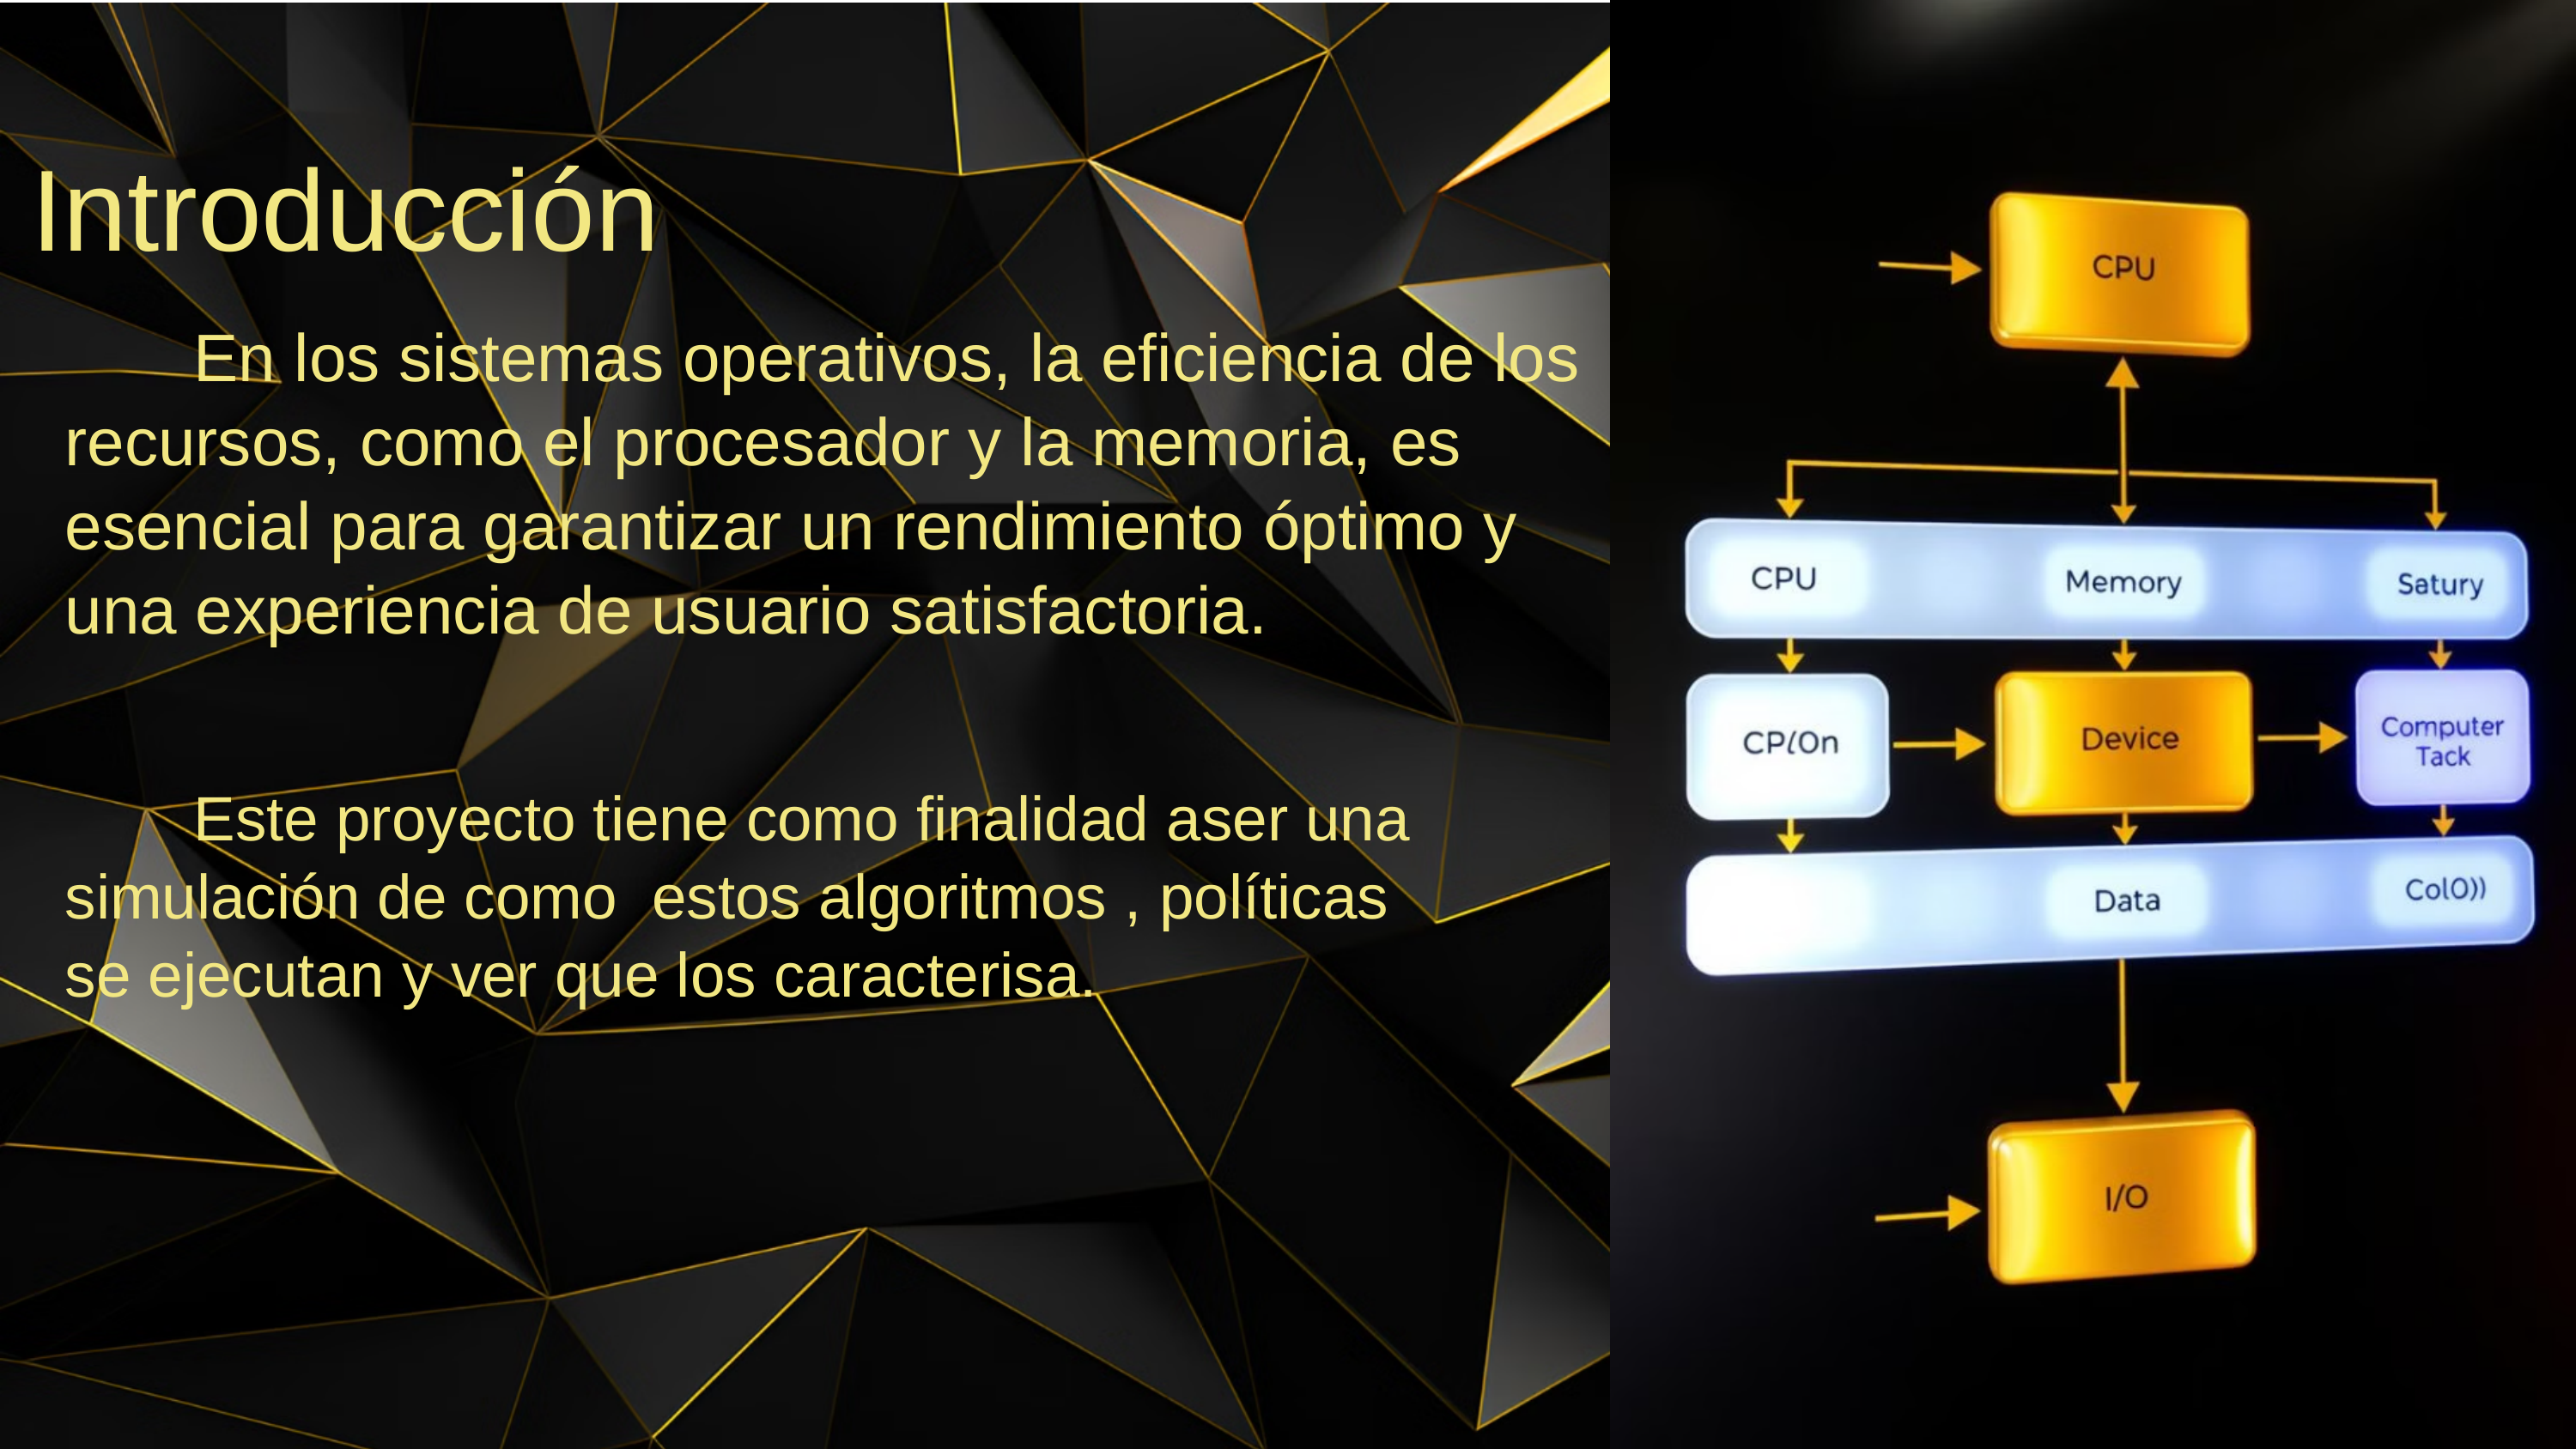

Introducción
	En los sistemas operativos, la eficiencia de los recursos, como el procesador y la memoria, es esencial para garantizar un rendimiento óptimo y una experiencia de usuario satisfactoria.
	Este proyecto tiene como finalidad aser una simulación de como  estos algoritmos , políticas
se ejecutan y ver que los caracterisa.